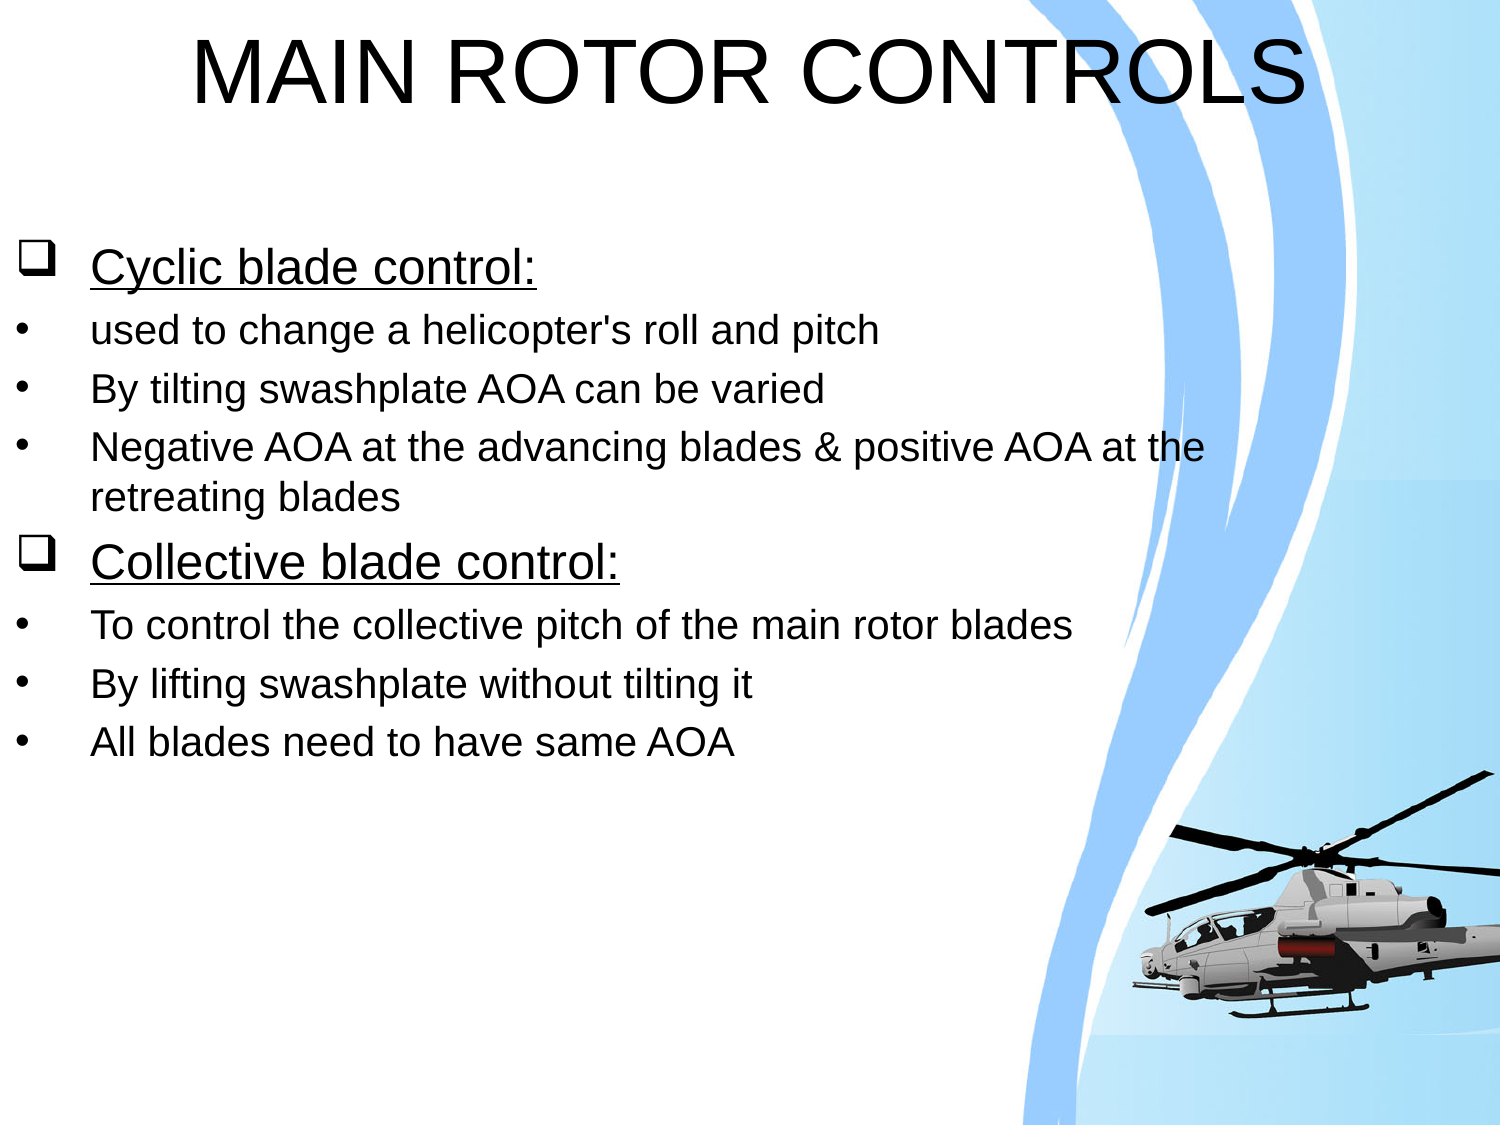

# MAIN ROTOR CONTROLS

Cyclic blade control:
used to change a helicopter's roll and pitch
By tilting swashplate AOA can be varied
Negative AOA at the advancing blades & positive AOA at the retreating blades
Collective blade control:
To control the collective pitch of the main rotor blades
By lifting swashplate without tilting it
All blades need to have same AOA